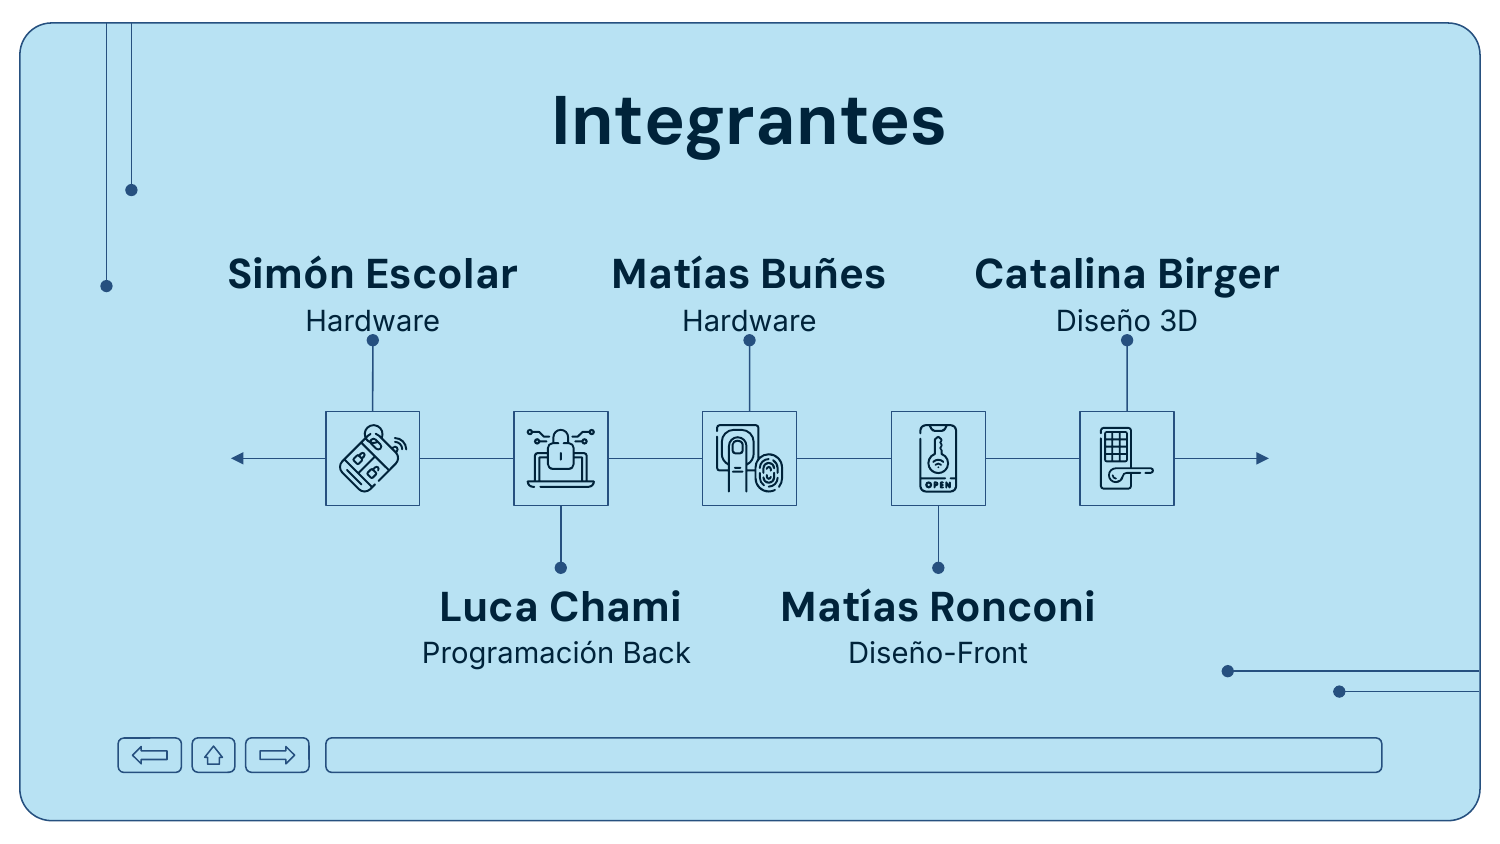

# Integrantes
Simón Escolar
Matías Buñes
Catalina Birger
Hardware
Hardware
Diseño 3D

Matías Ronconi
Luca Chami
Programación Back
Diseño-Front